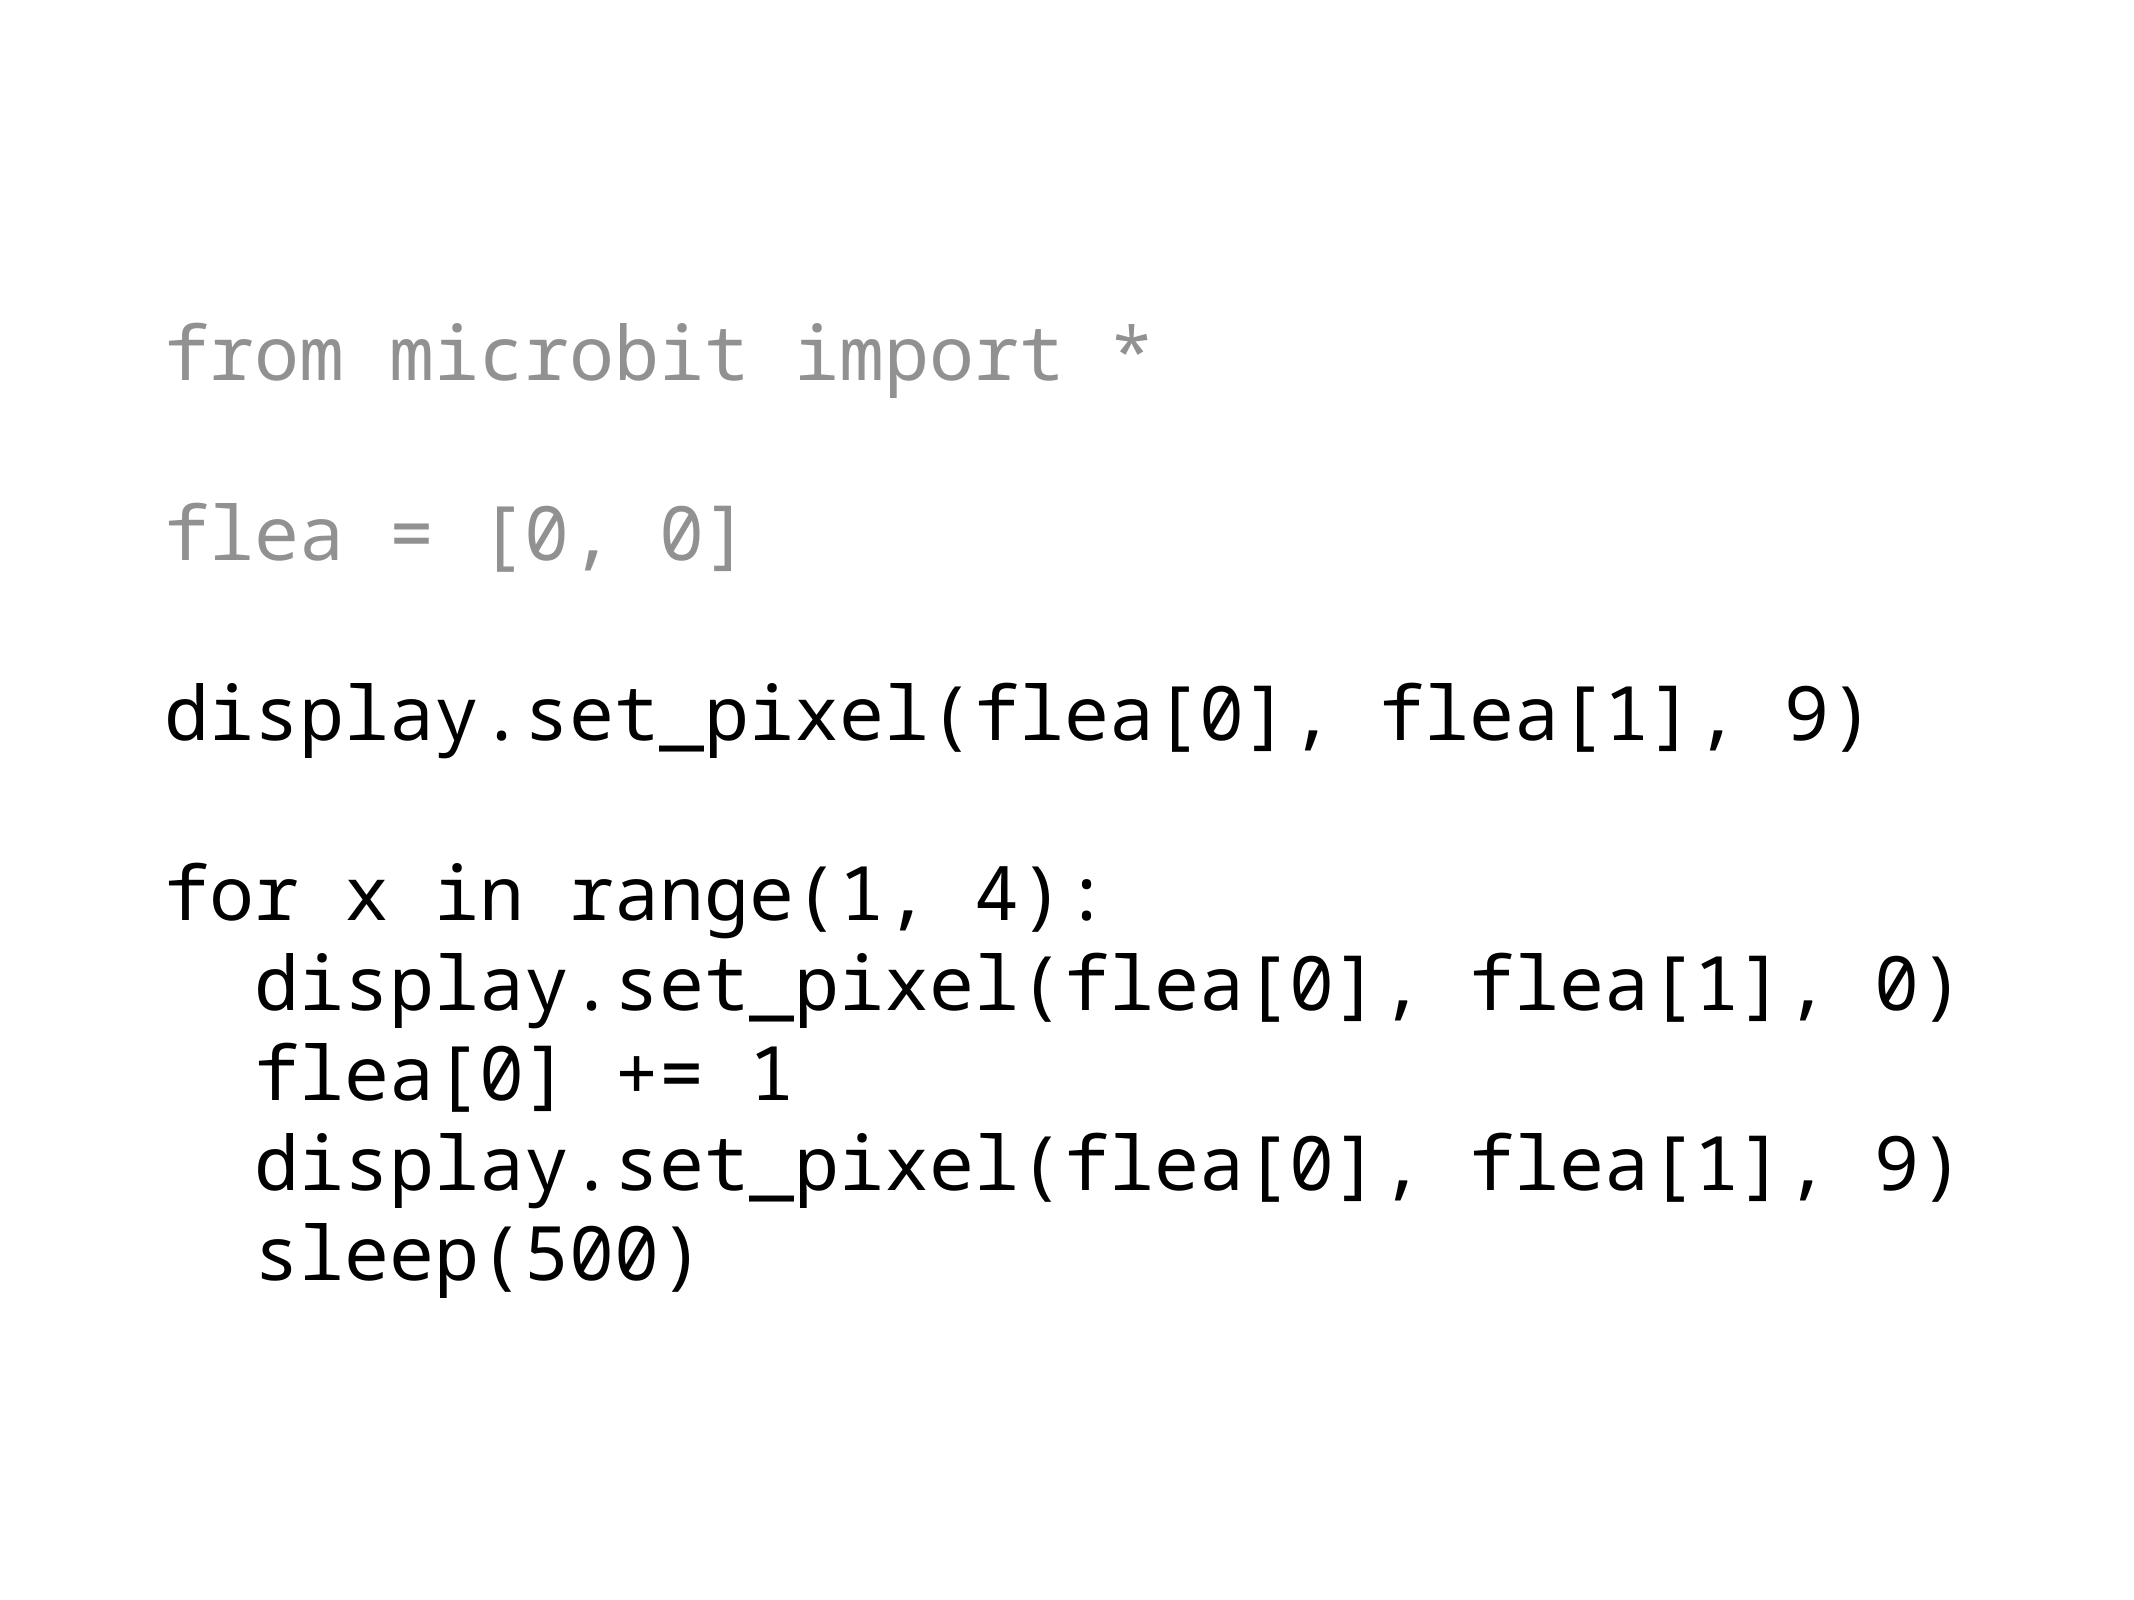

from microbit import *

flea = [0, 0]

display.set_pixel(flea[0], flea[1], 9)

for x in range(1, 4):
  display.set_pixel(flea[0], flea[1], 0)
  flea[0] += 1
  display.set_pixel(flea[0], flea[1], 9)
  sleep(500)